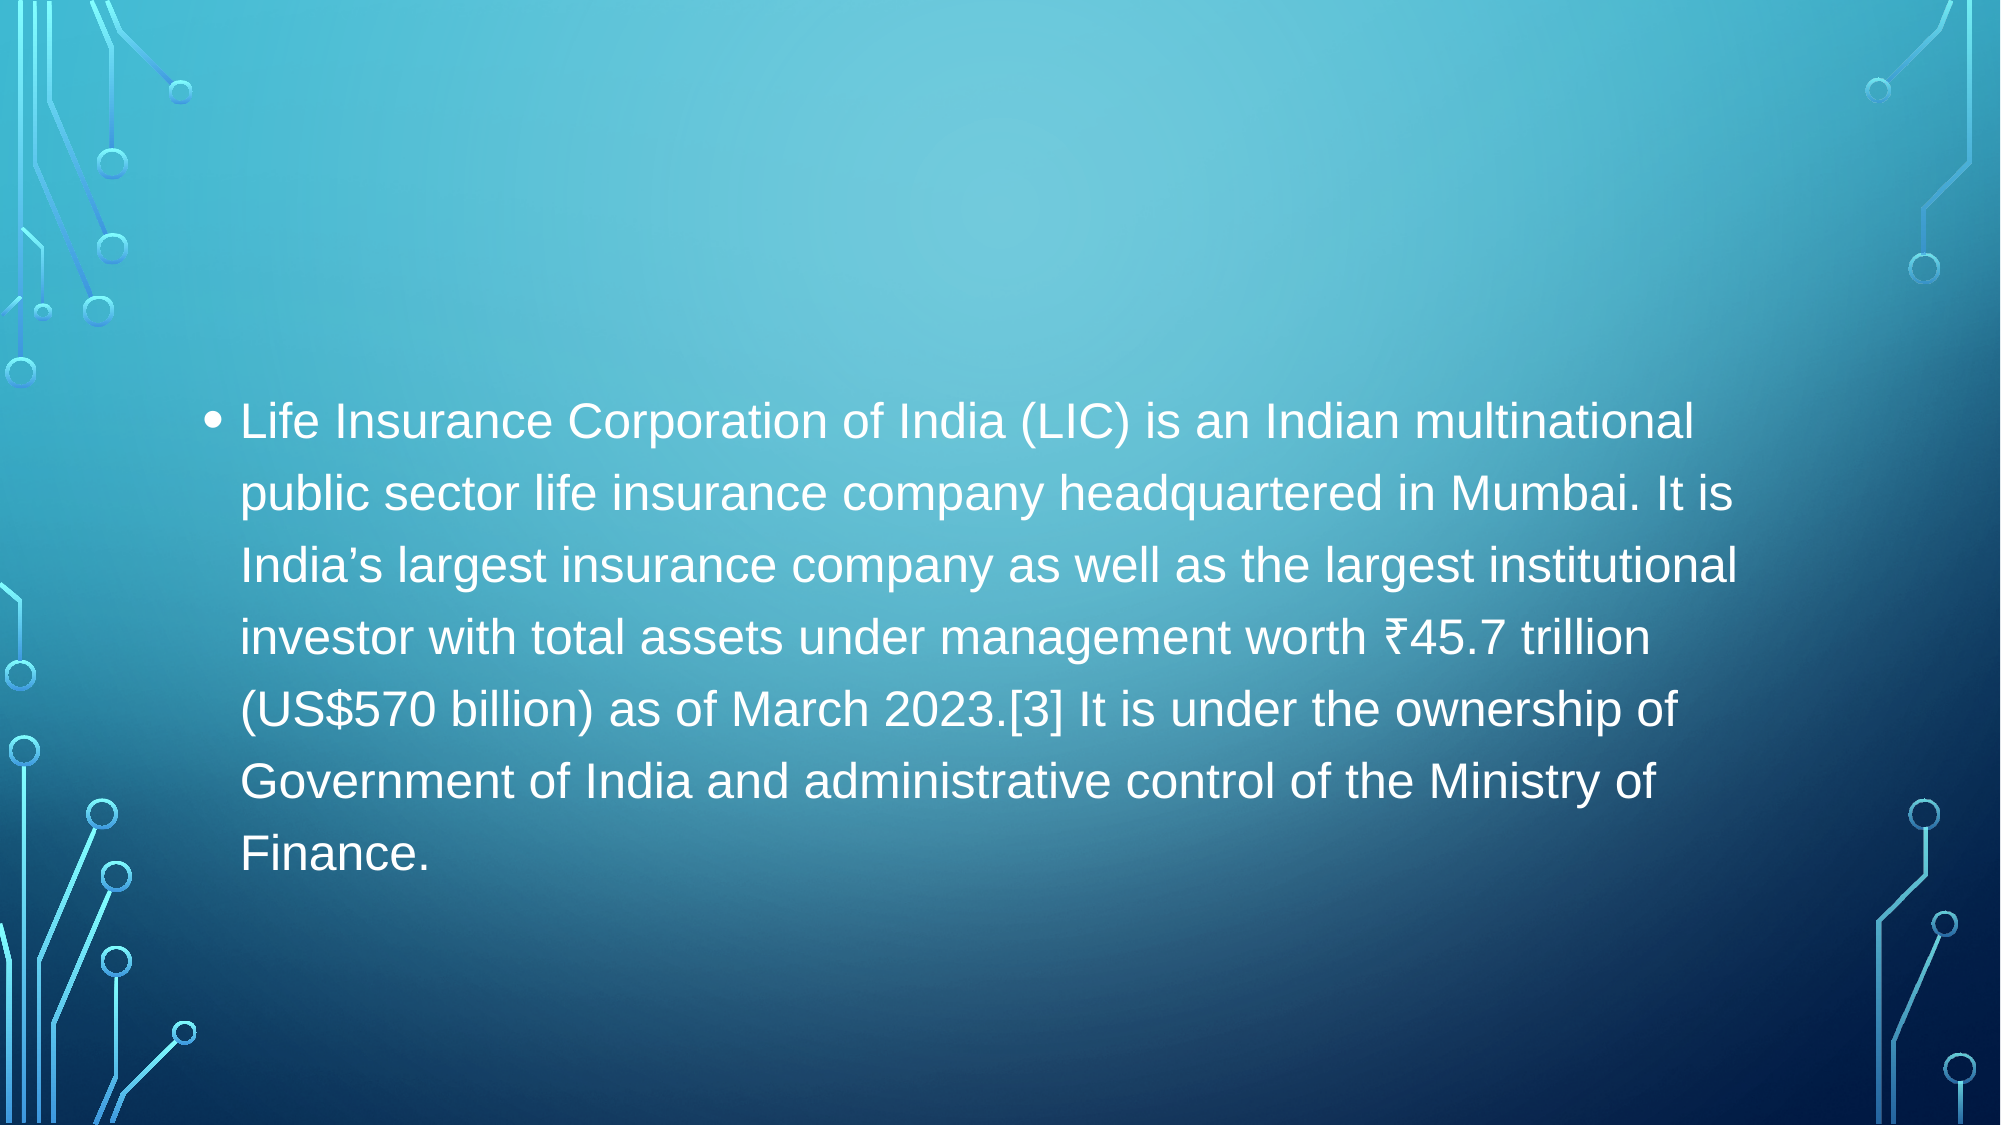

#
Life Insurance Corporation of India (LIC) is an Indian multinational public sector life insurance company headquartered in Mumbai. It is India’s largest insurance company as well as the largest institutional investor with total assets under management worth ₹45.7 trillion (US$570 billion) as of March 2023.[3] It is under the ownership of Government of India and administrative control of the Ministry of Finance.